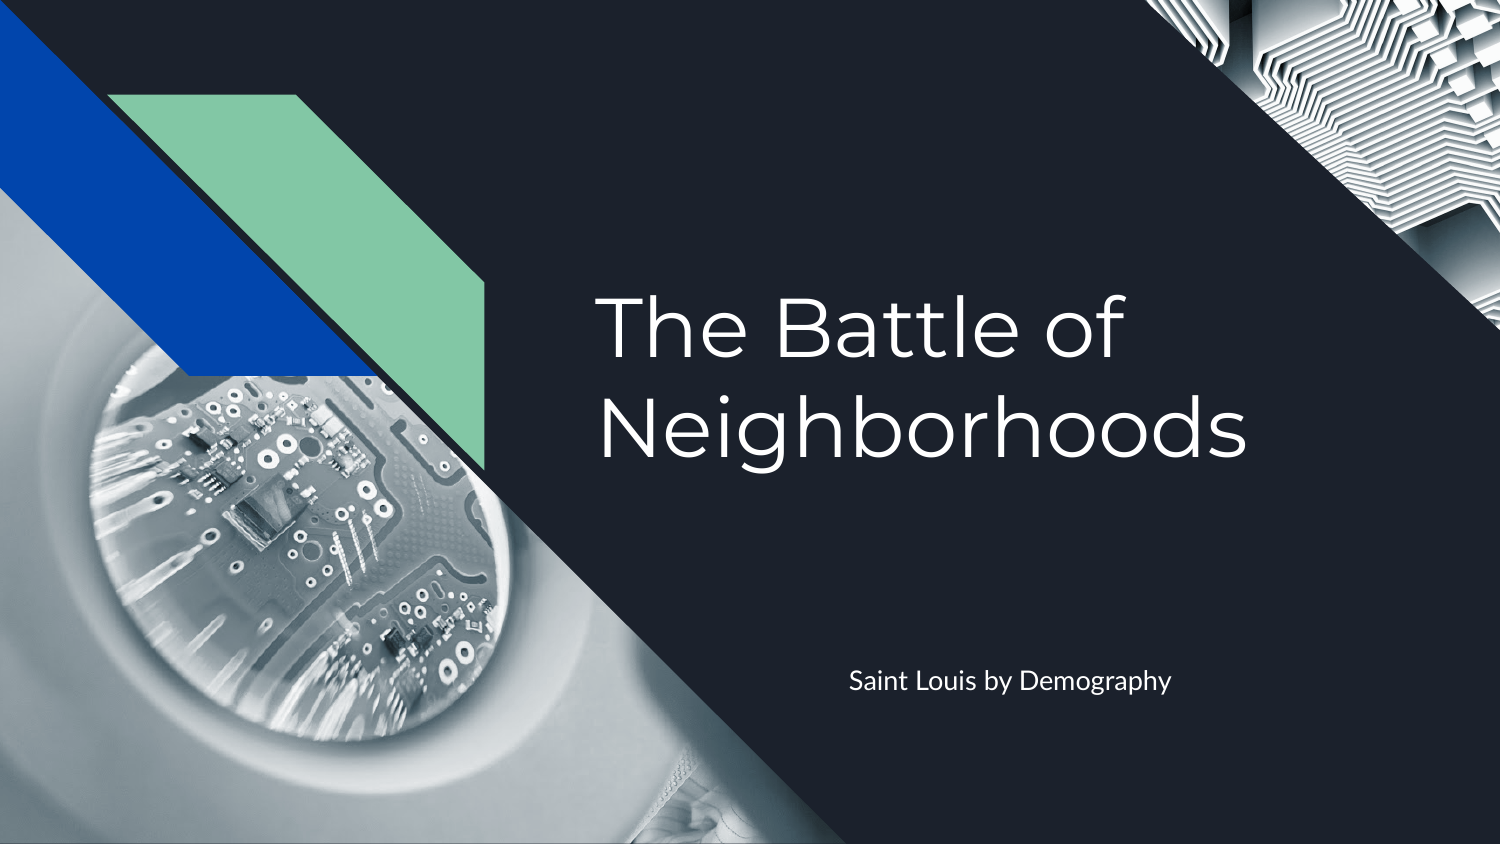

# The Battle of Neighborhoods
Saint Louis by Demography